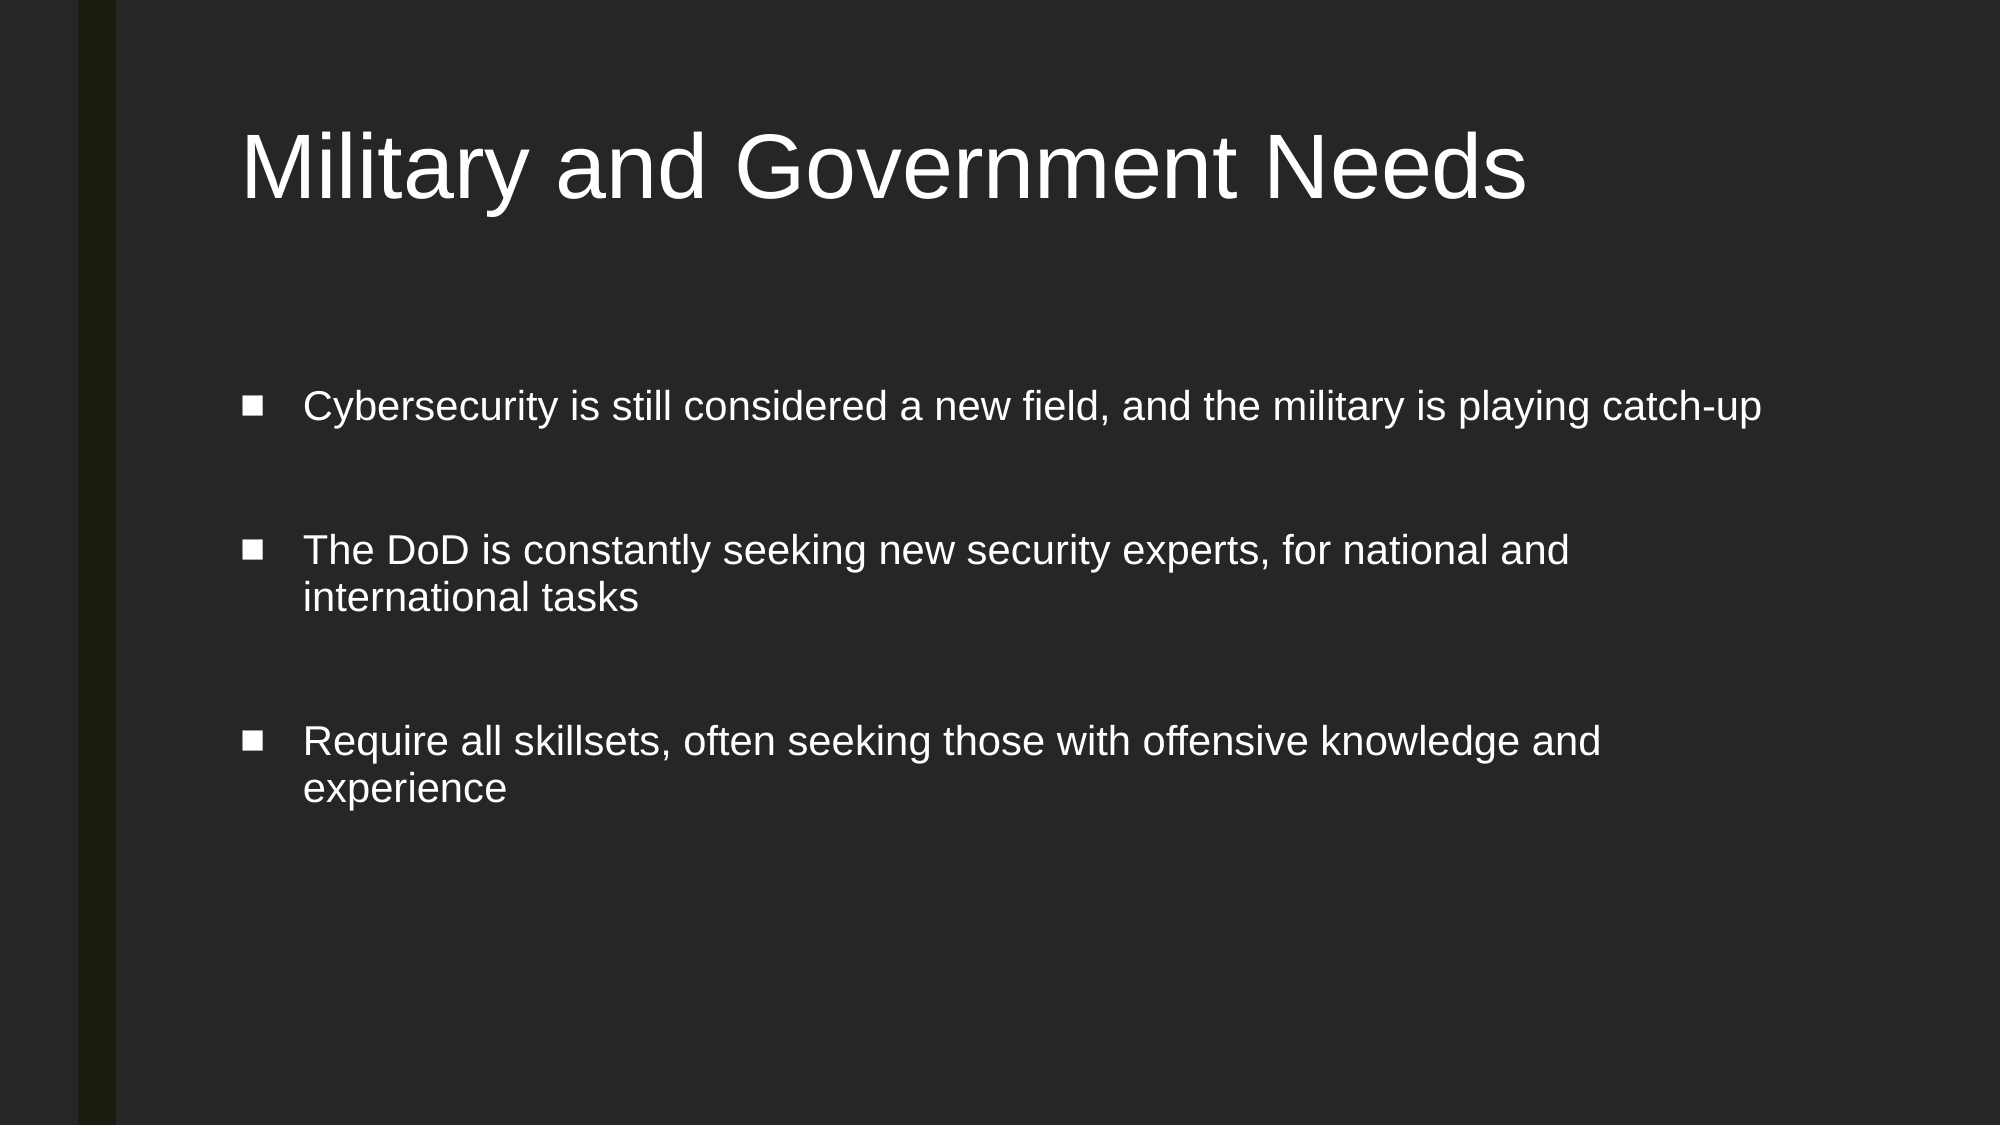

# Military and Government Needs
Cybersecurity is still considered a new field, and the military is playing catch-up

The DoD is constantly seeking new security experts, for national and international tasks

Require all skillsets, often seeking those with offensive knowledge and experience